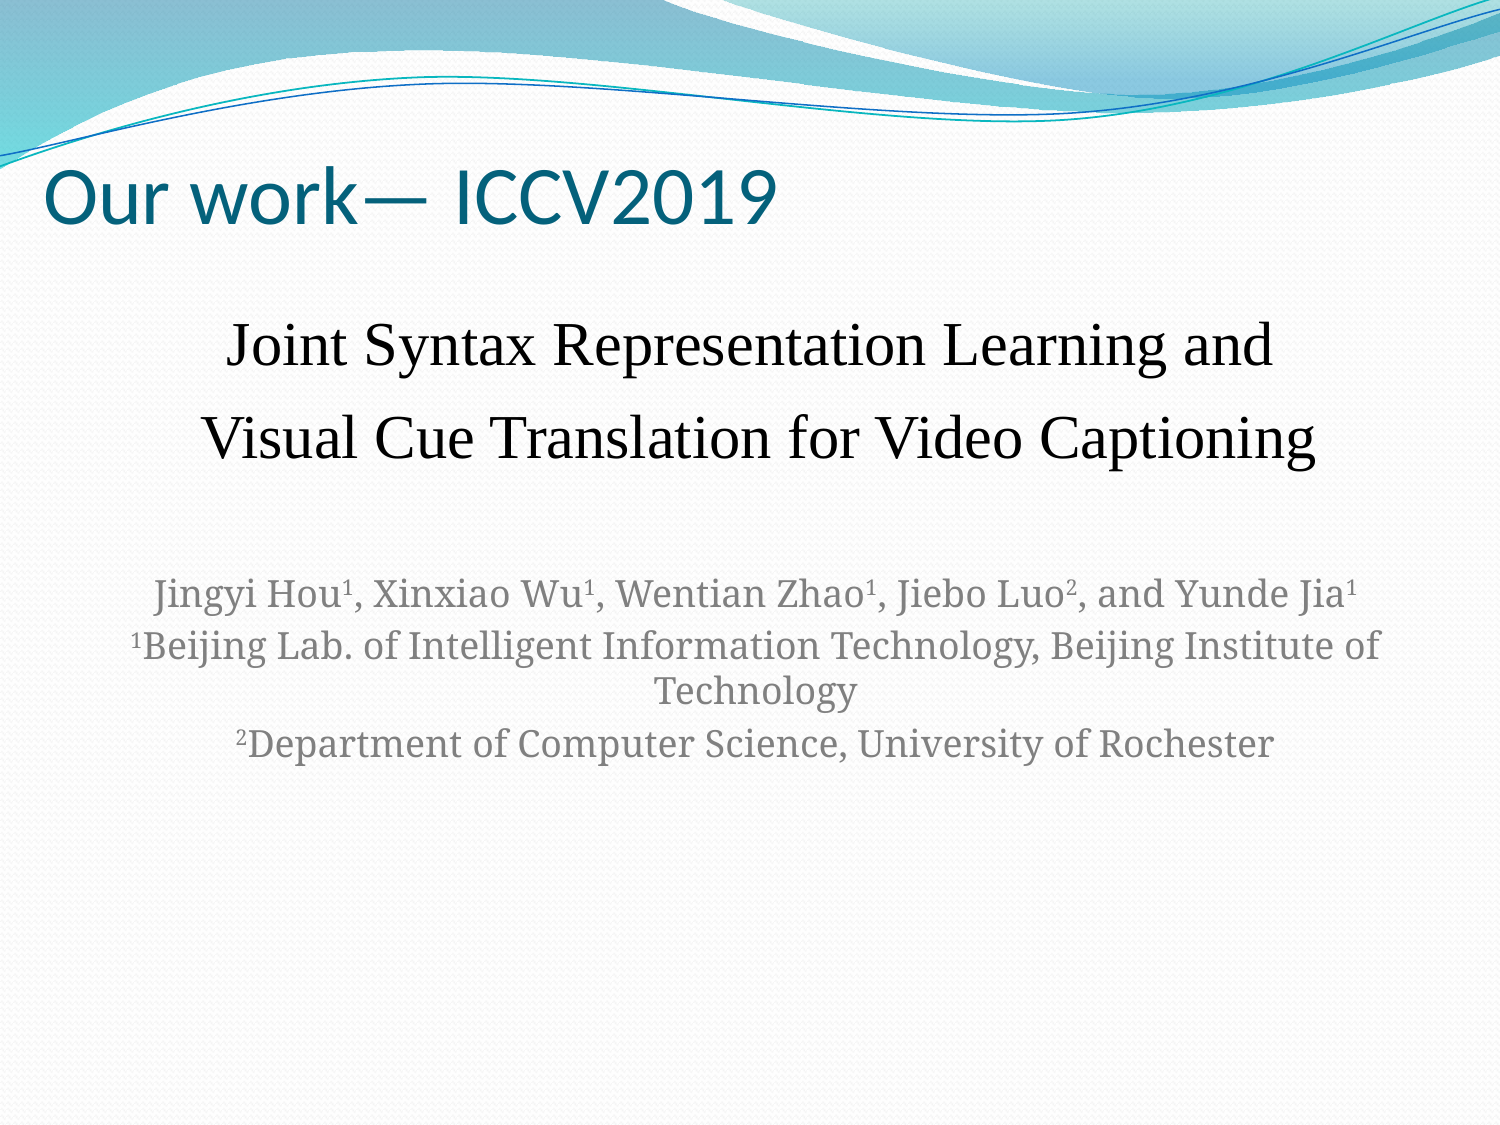

Our work— ICCV2019
Joint Syntax Representation Learning and
Visual Cue Translation for Video Captioning

Jingyi Hou1, Xinxiao Wu1, Wentian Zhao1, Jiebo Luo2, and Yunde Jia1
1Beijing Lab. of Intelligent Information Technology, Beijing Institute of Technology
2Department of Computer Science, University of Rochester